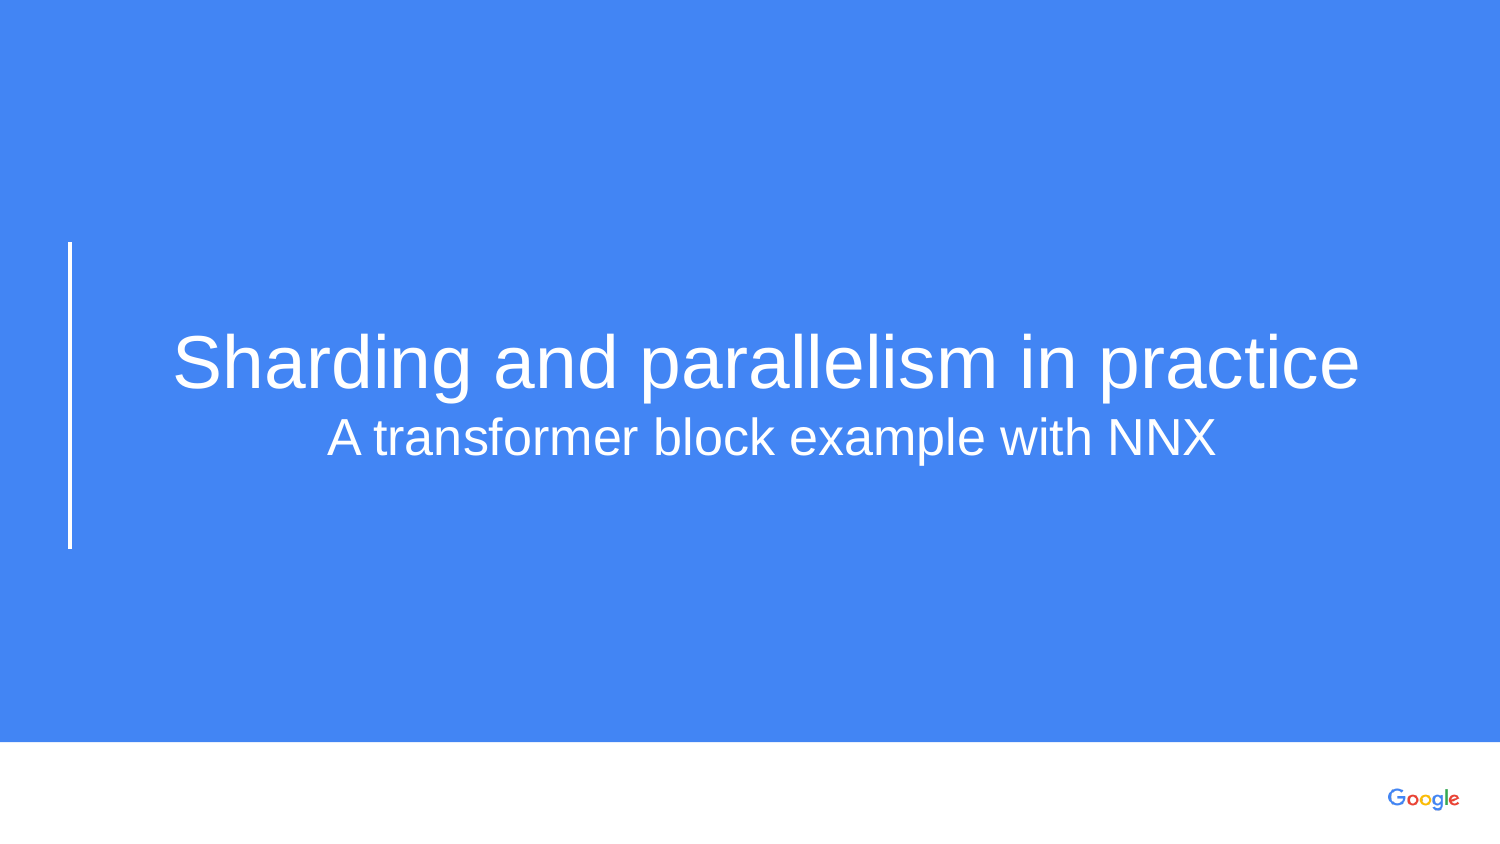

# Sharding and parallelism in practice
A transformer block example with NNX